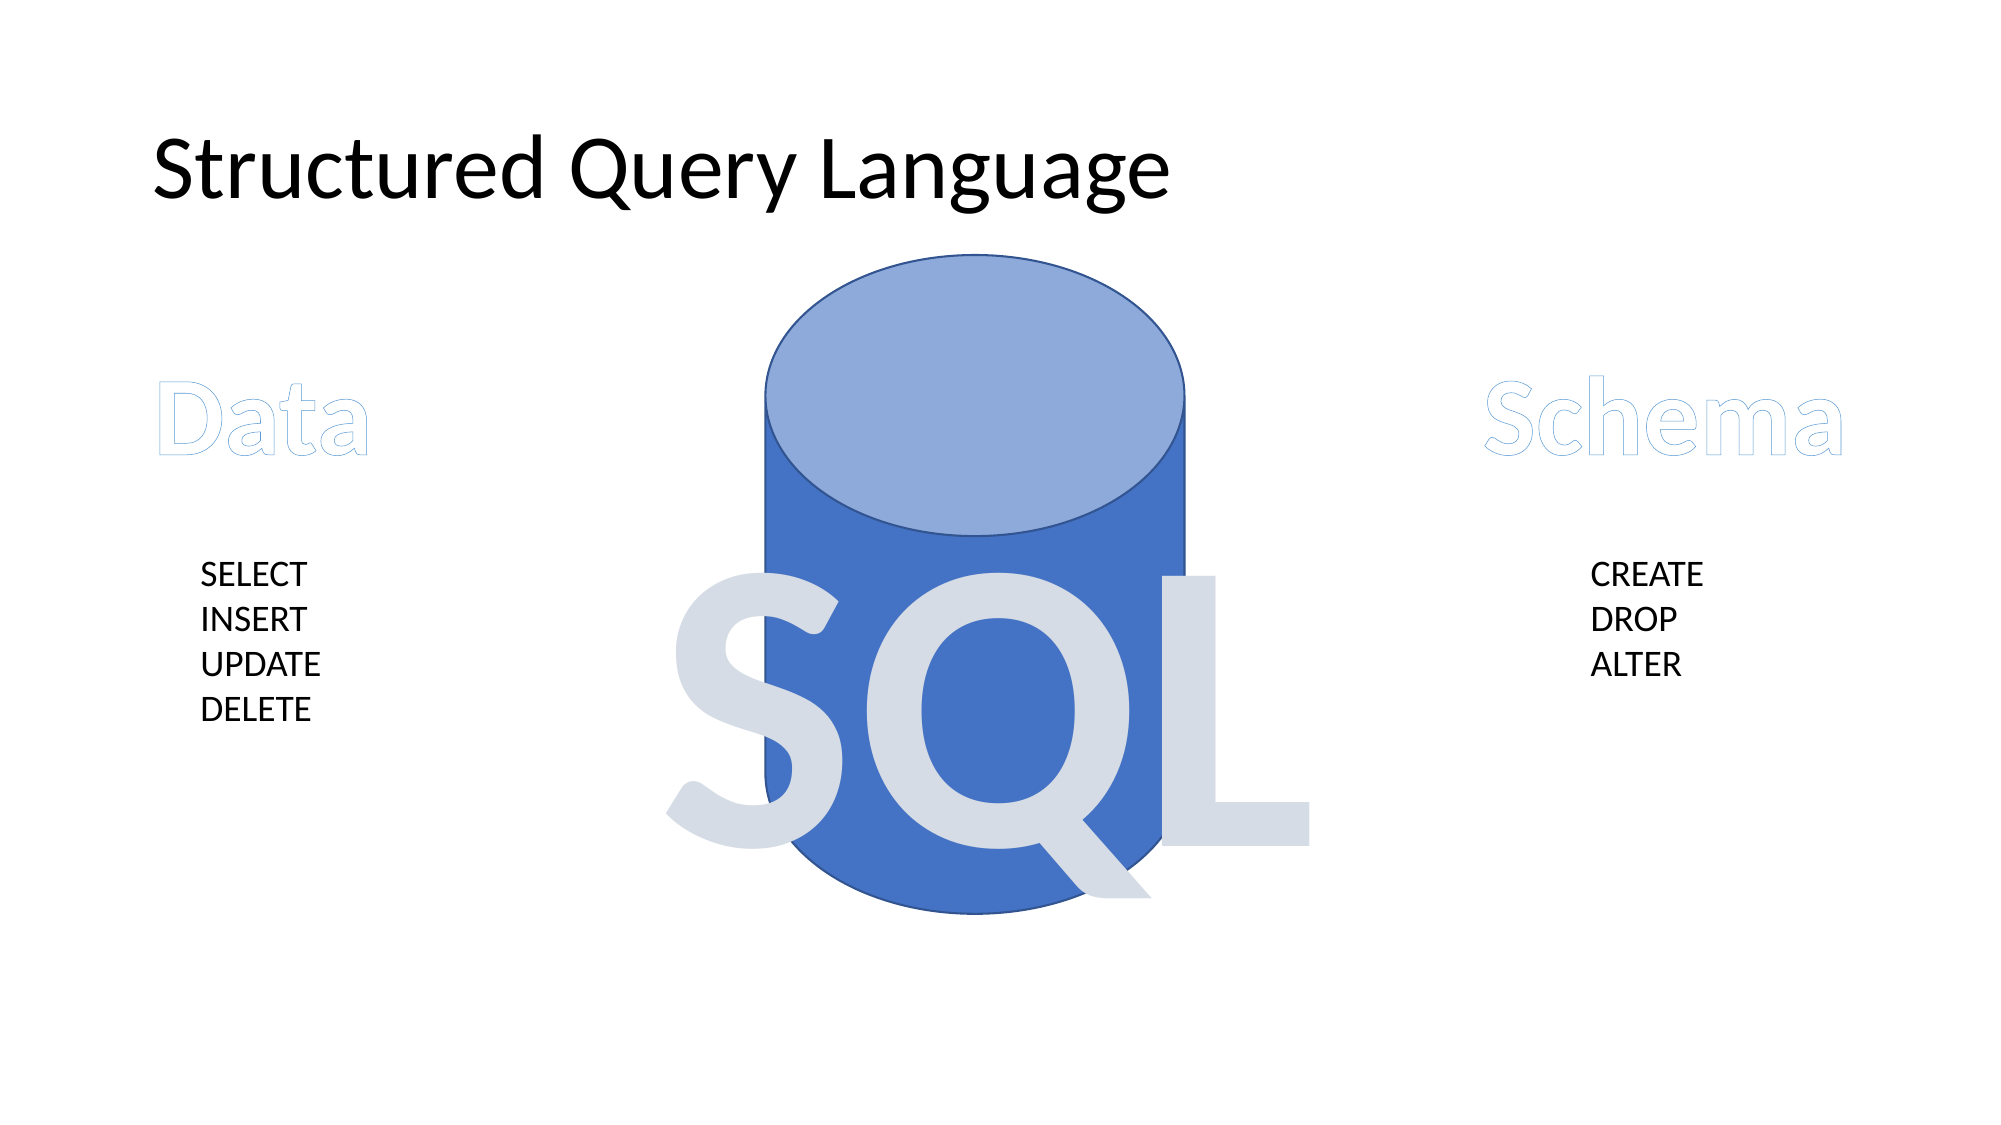

# Structured Query Language

Data
Schema
SQL
SELECT
INSERT
UPDATE
DELETE
CREATE
DROP
ALTER